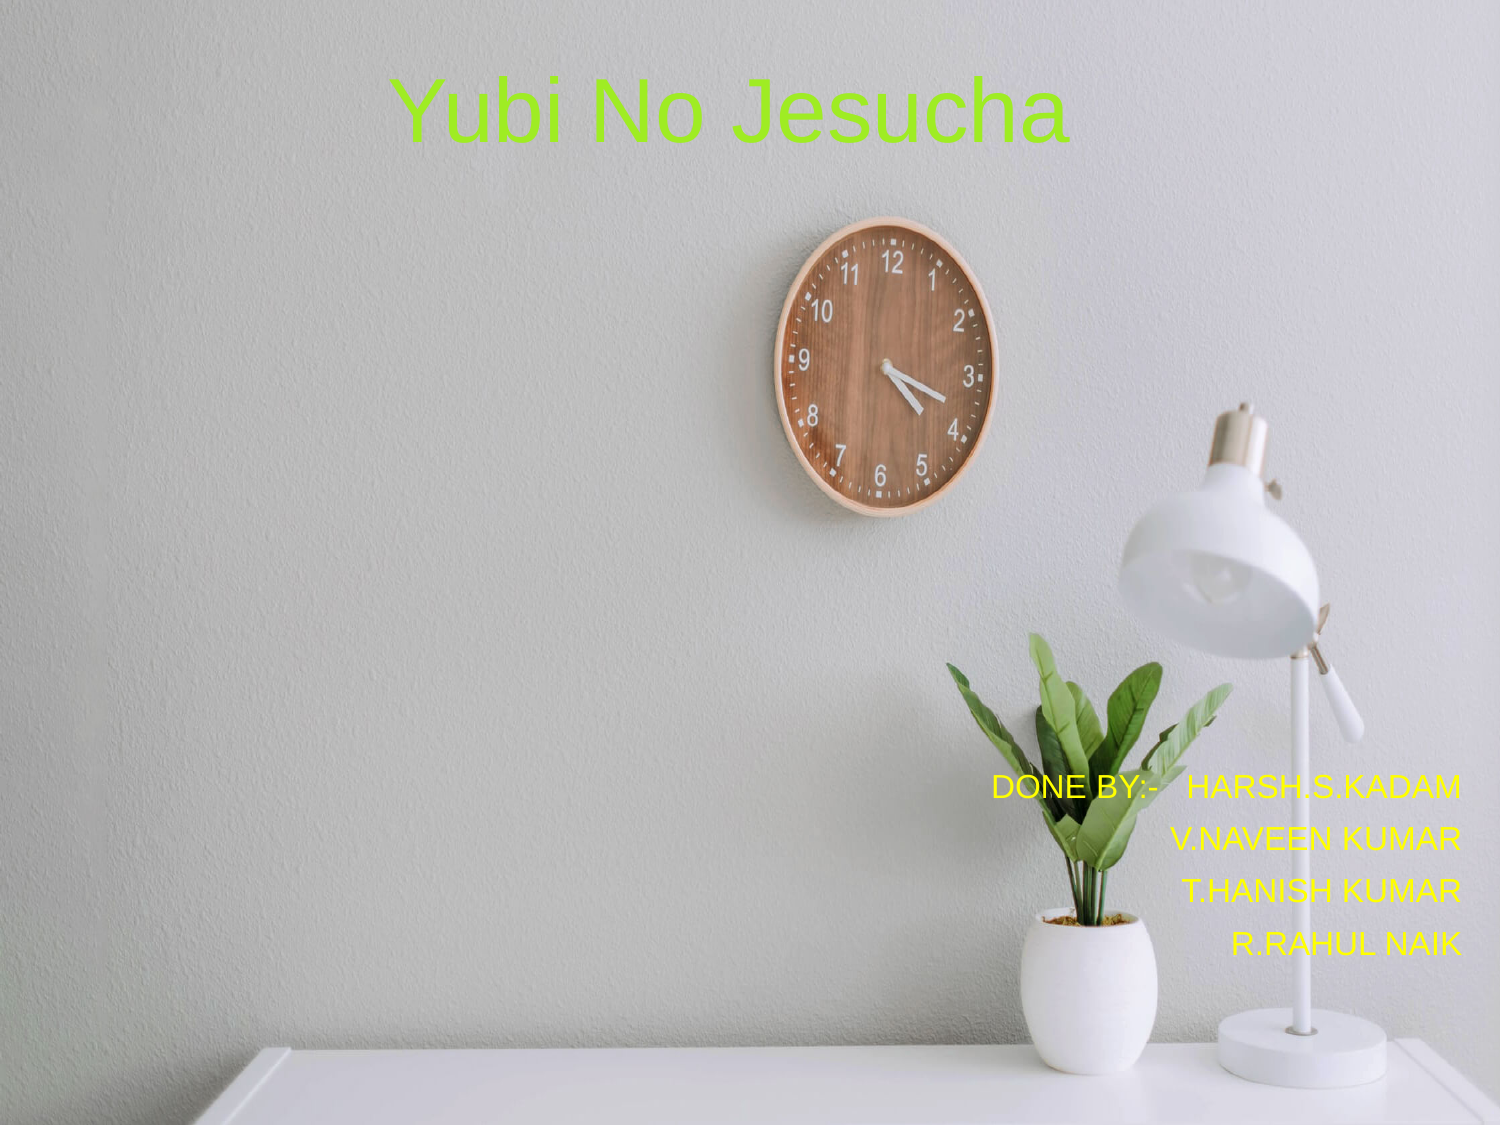

# Yubi No Jesucha
Done by:-   Harsh.S.Kadam
V.Naveen Kumar
T.Hanish Kumar
R.Rahul Naik